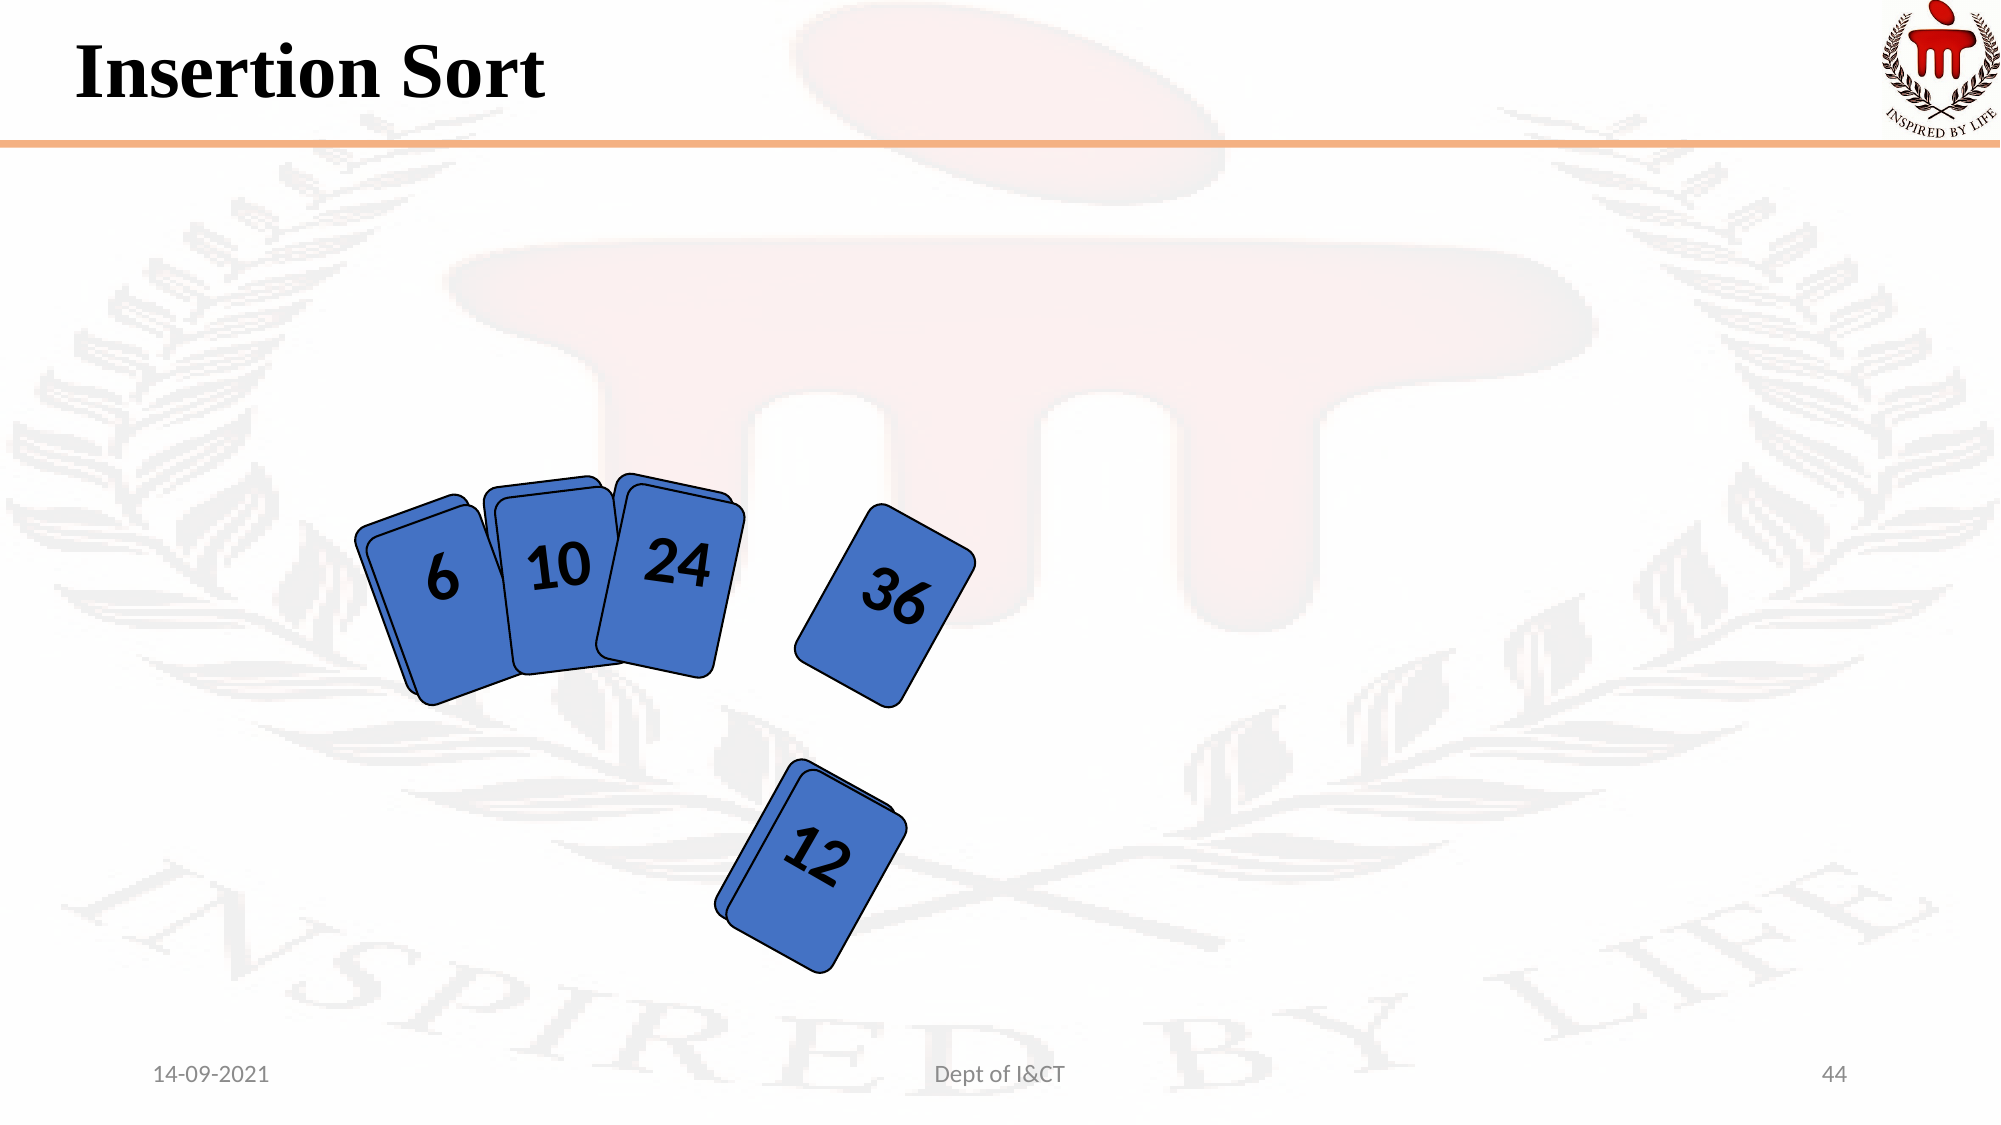

# Insertion Sort

24
10

6

24
10

6

36

12
12
14-09-2021
44
Dept of I&CT